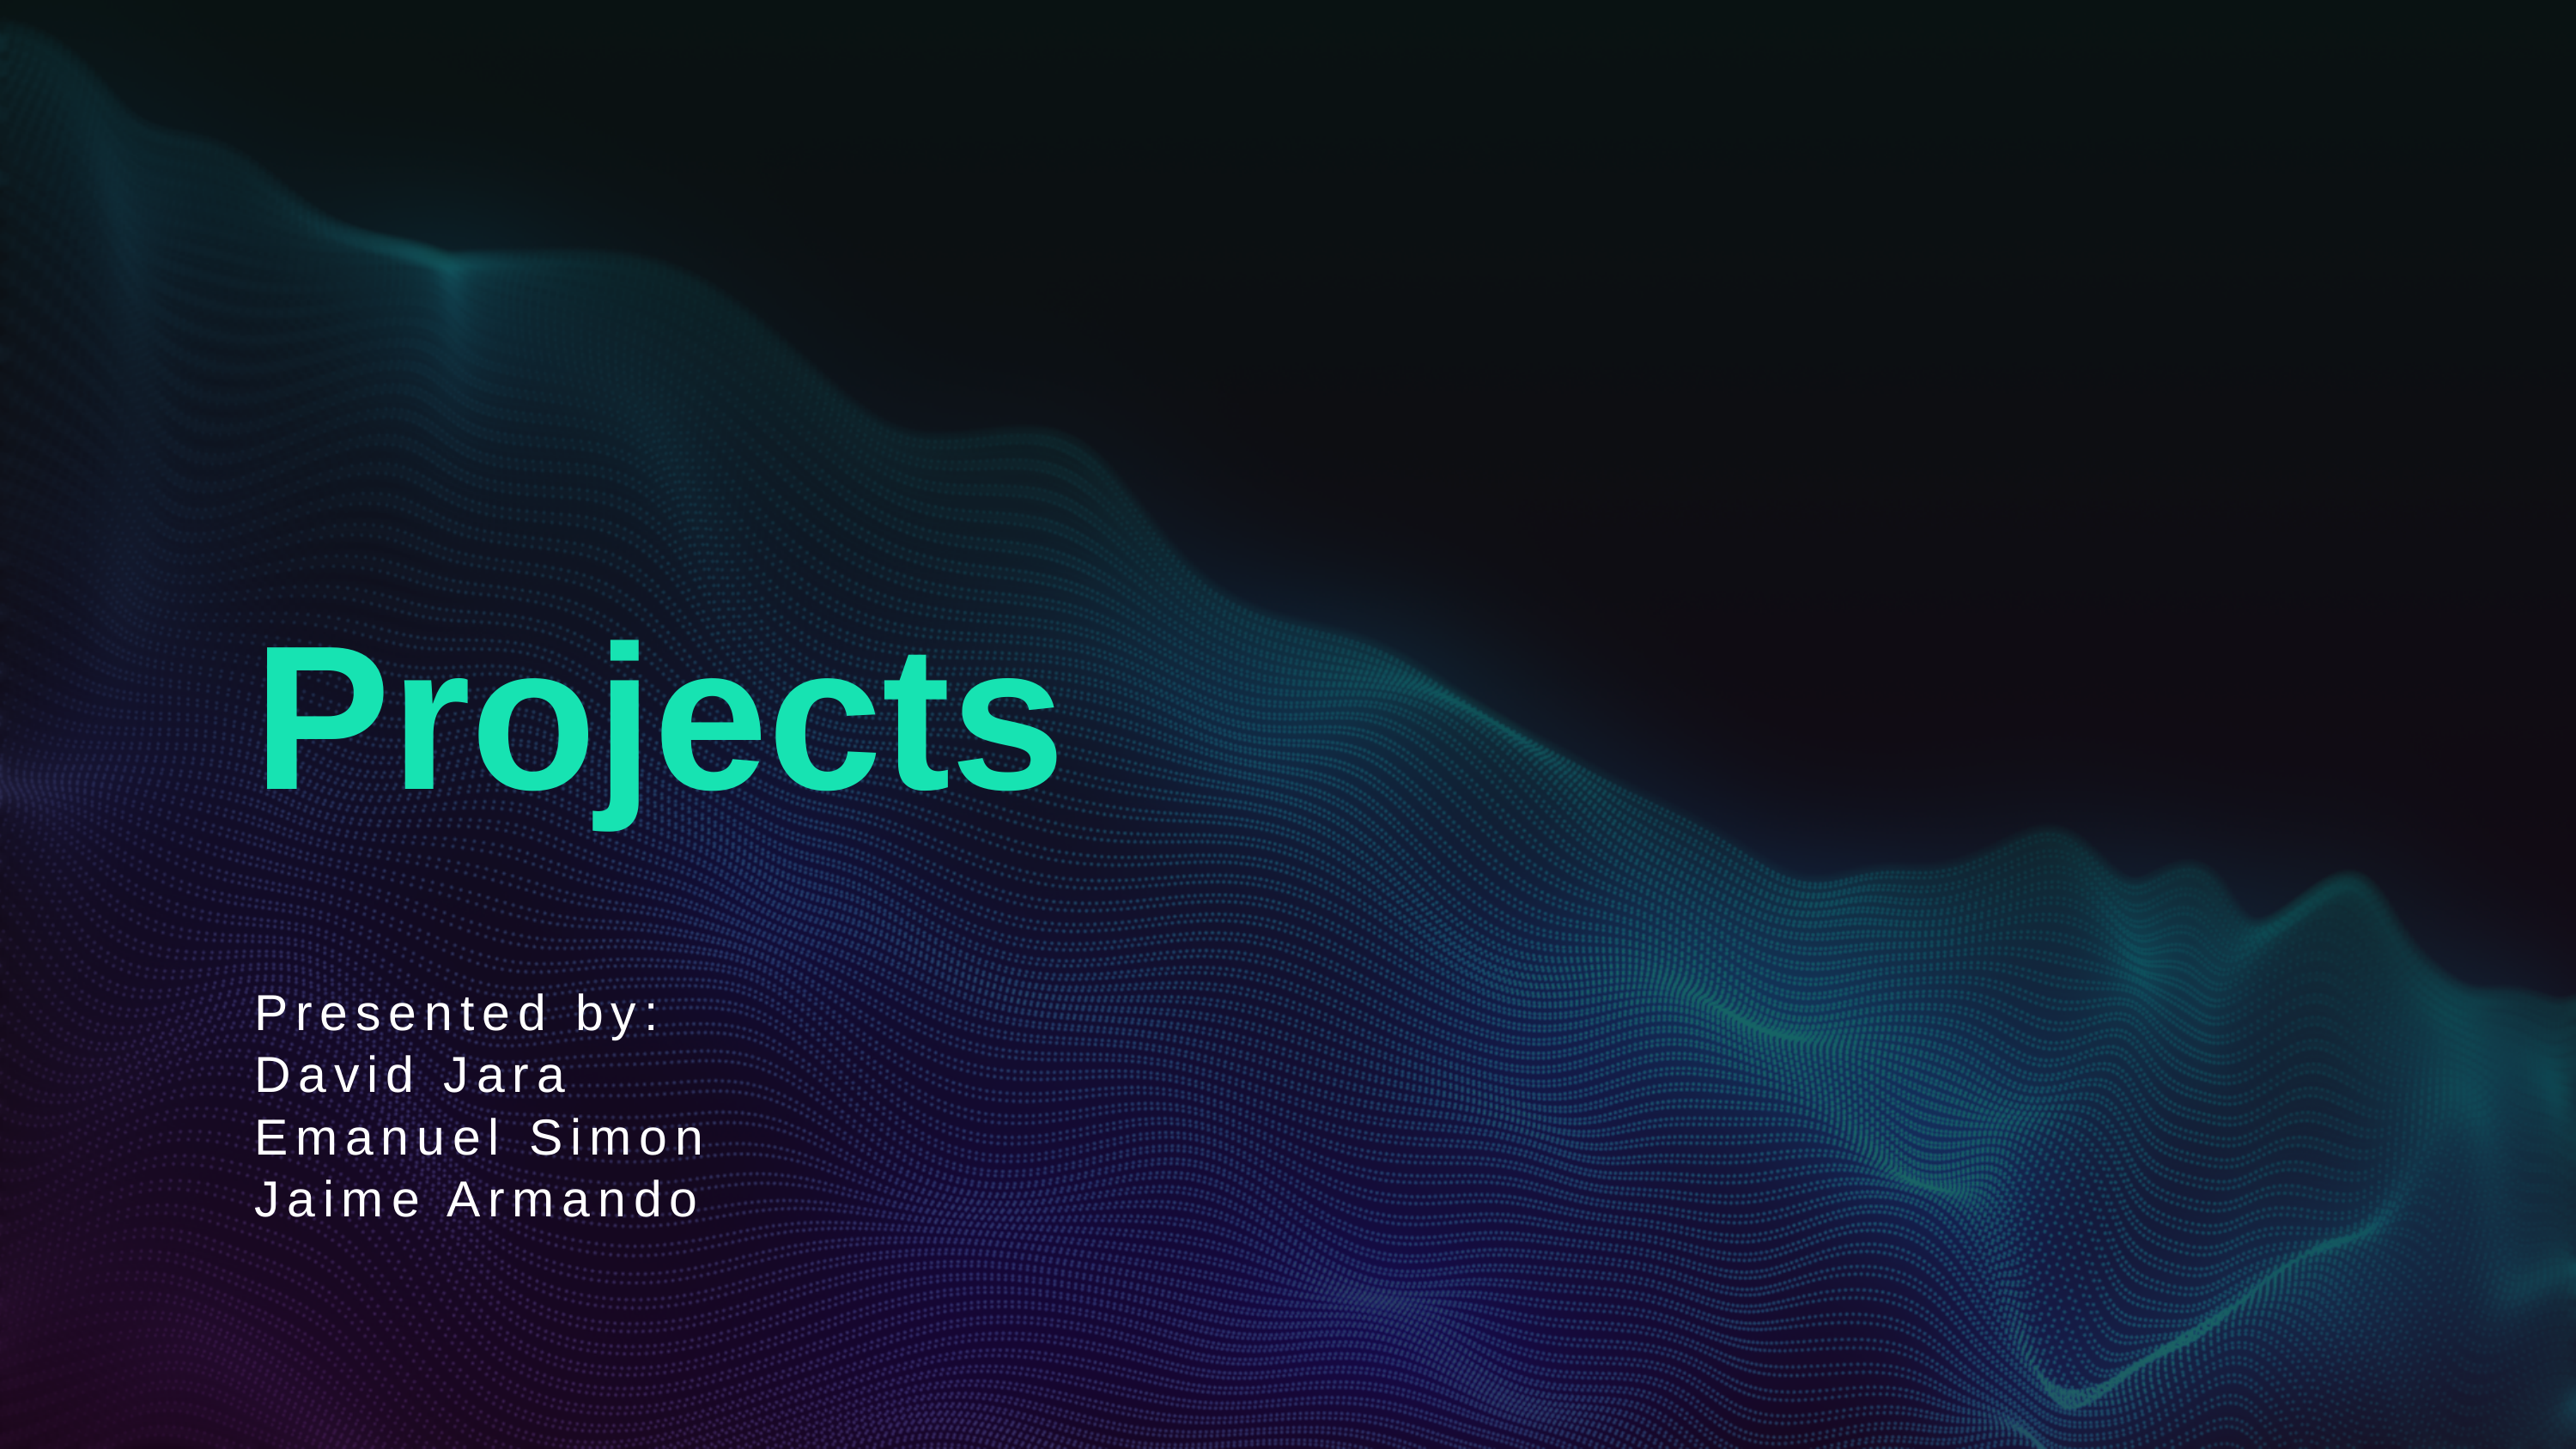

Projects
Presented by:
David Jara
Emanuel Simon
Jaime Armando